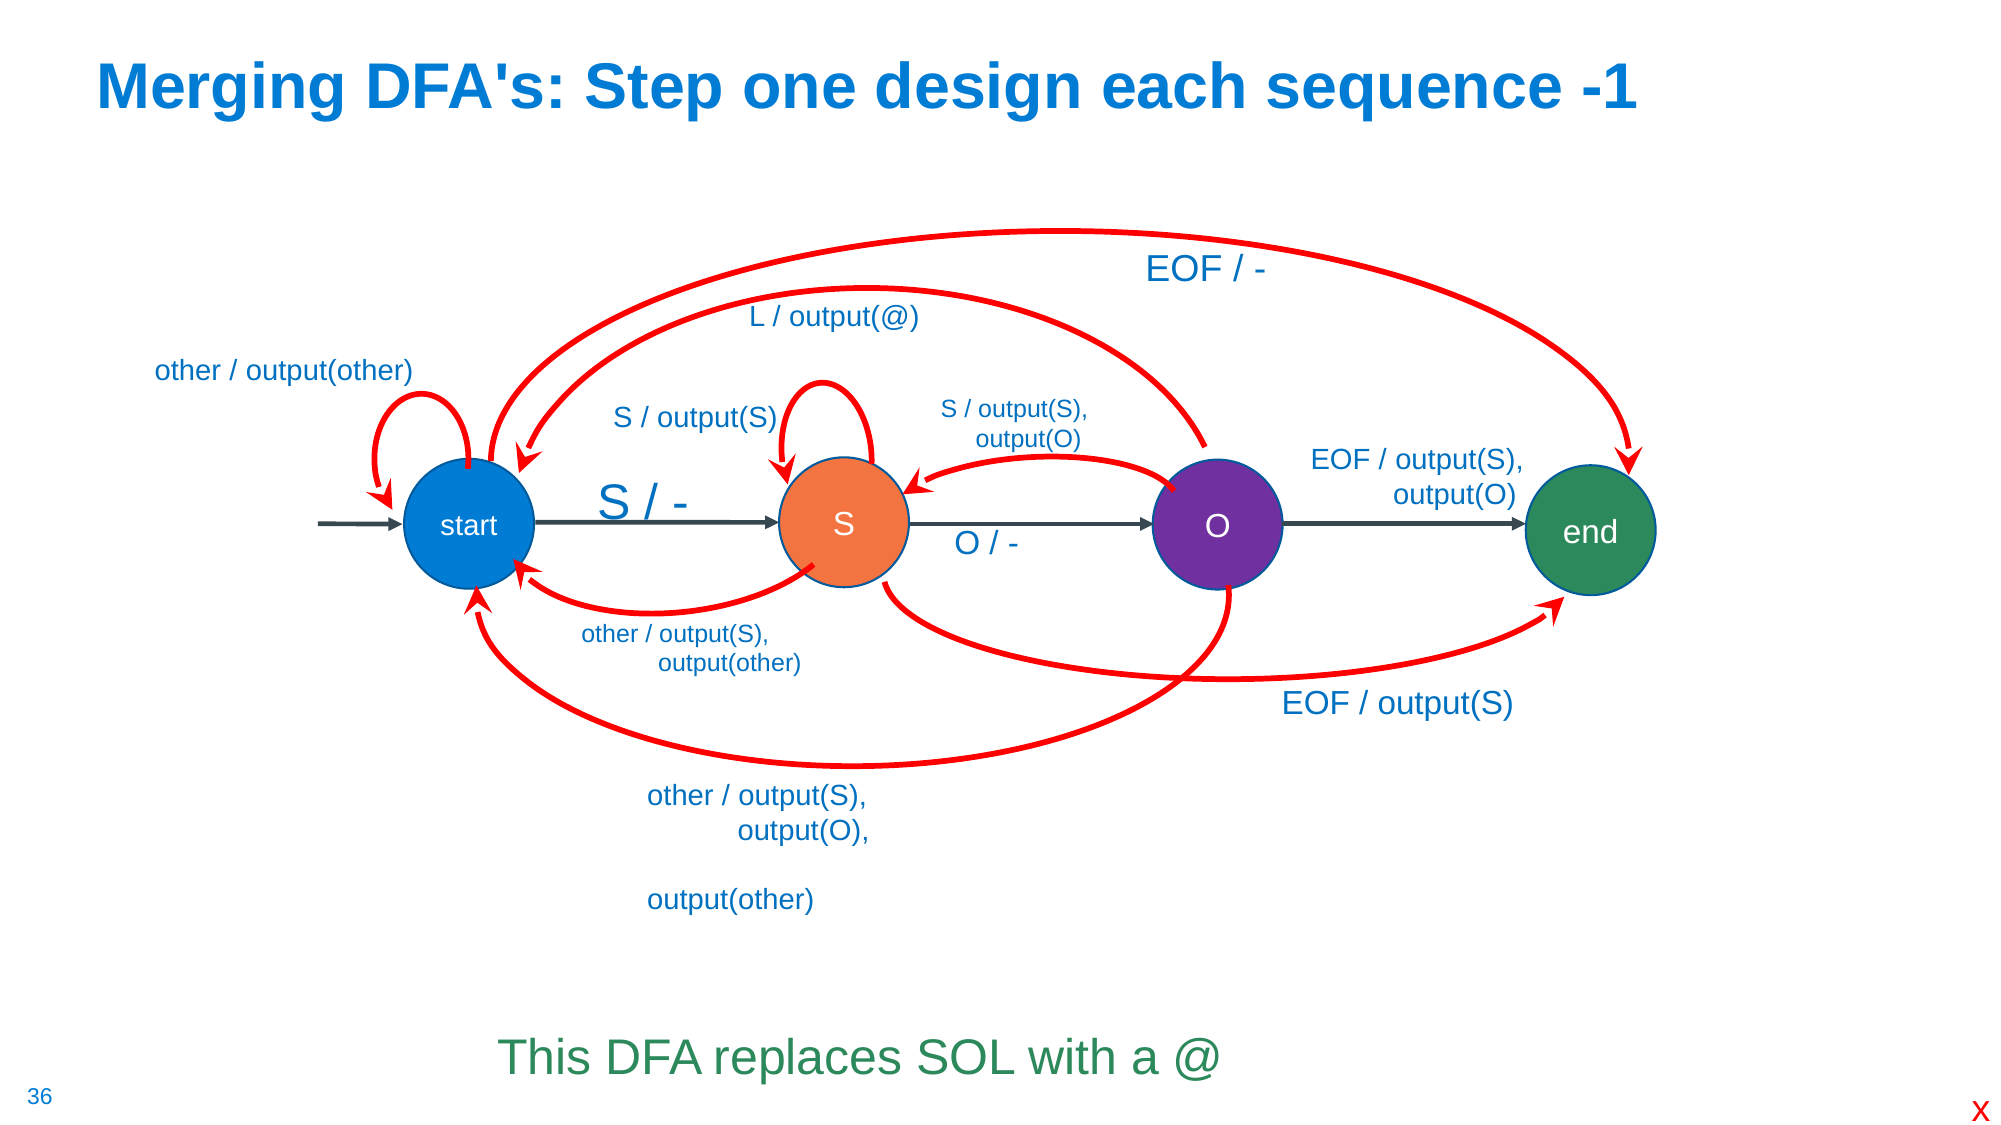

# Merging DFA's: Step one design each sequence -1

EOF / -

L / output(@)
other / output(other)

S / output(S),
     output(O)
S / output(S)

other / output(S),
           output(other)

EOF / output(S),
          output(O)

S
start
O
S / -
end

EOF / output(S)
O / -
other / output(S),
           output(O),
           output(other)
This DFA replaces SOL with a @
x